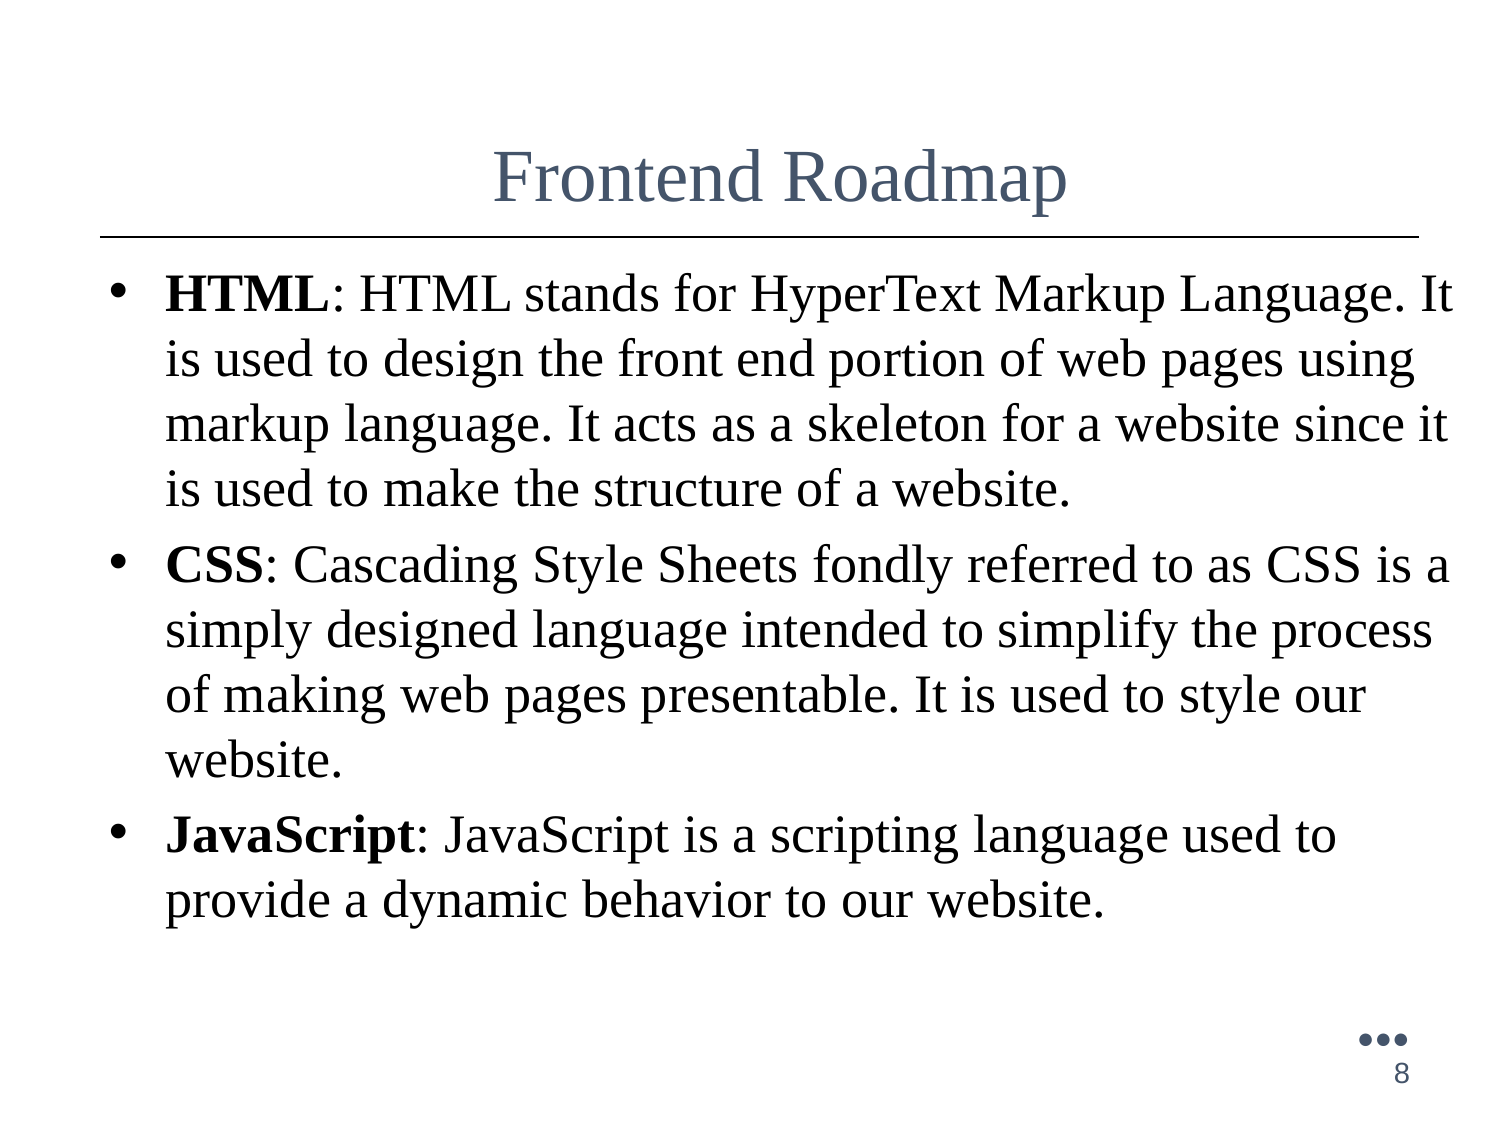

Frontend Roadmap
HTML: HTML stands for HyperText Markup Language. It is used to design the front end portion of web pages using markup language. It acts as a skeleton for a website since it is used to make the structure of a website.
CSS: Cascading Style Sheets fondly referred to as CSS is a simply designed language intended to simplify the process of making web pages presentable. It is used to style our website.
JavaScript: JavaScript is a scripting language used to provide a dynamic behavior to our website.
●●●
8